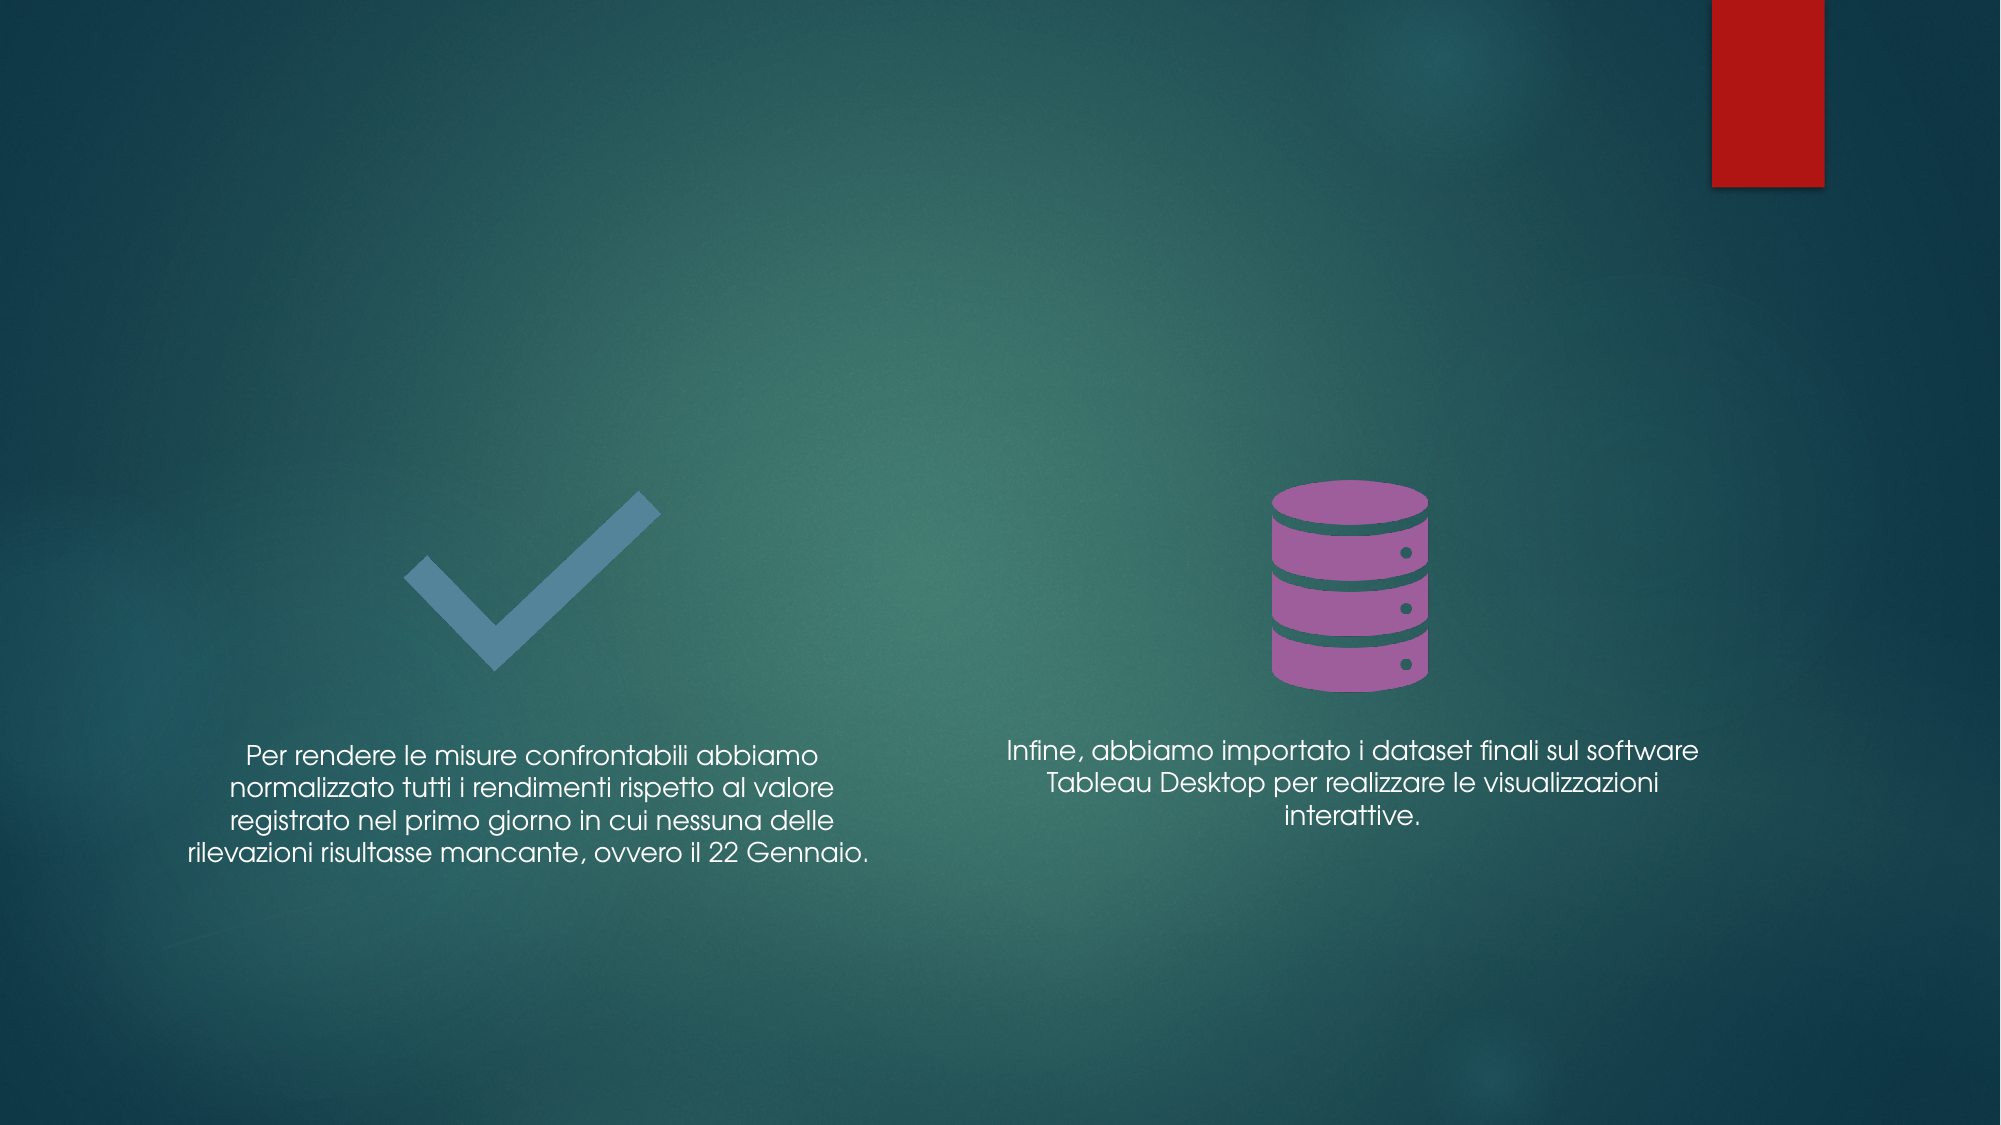

Per rendere le misure confrontabili abbiamo normalizzato tutti i rendimenti rispetto al valore registrato nel primo giorno in cui nessuna delle rilevazioni risultasse mancante, ovvero il 22 Gennaio.
Infine, abbiamo importato i dataset finali sul software Tableau Desktop per realizzare le visualizzazioni interattive.